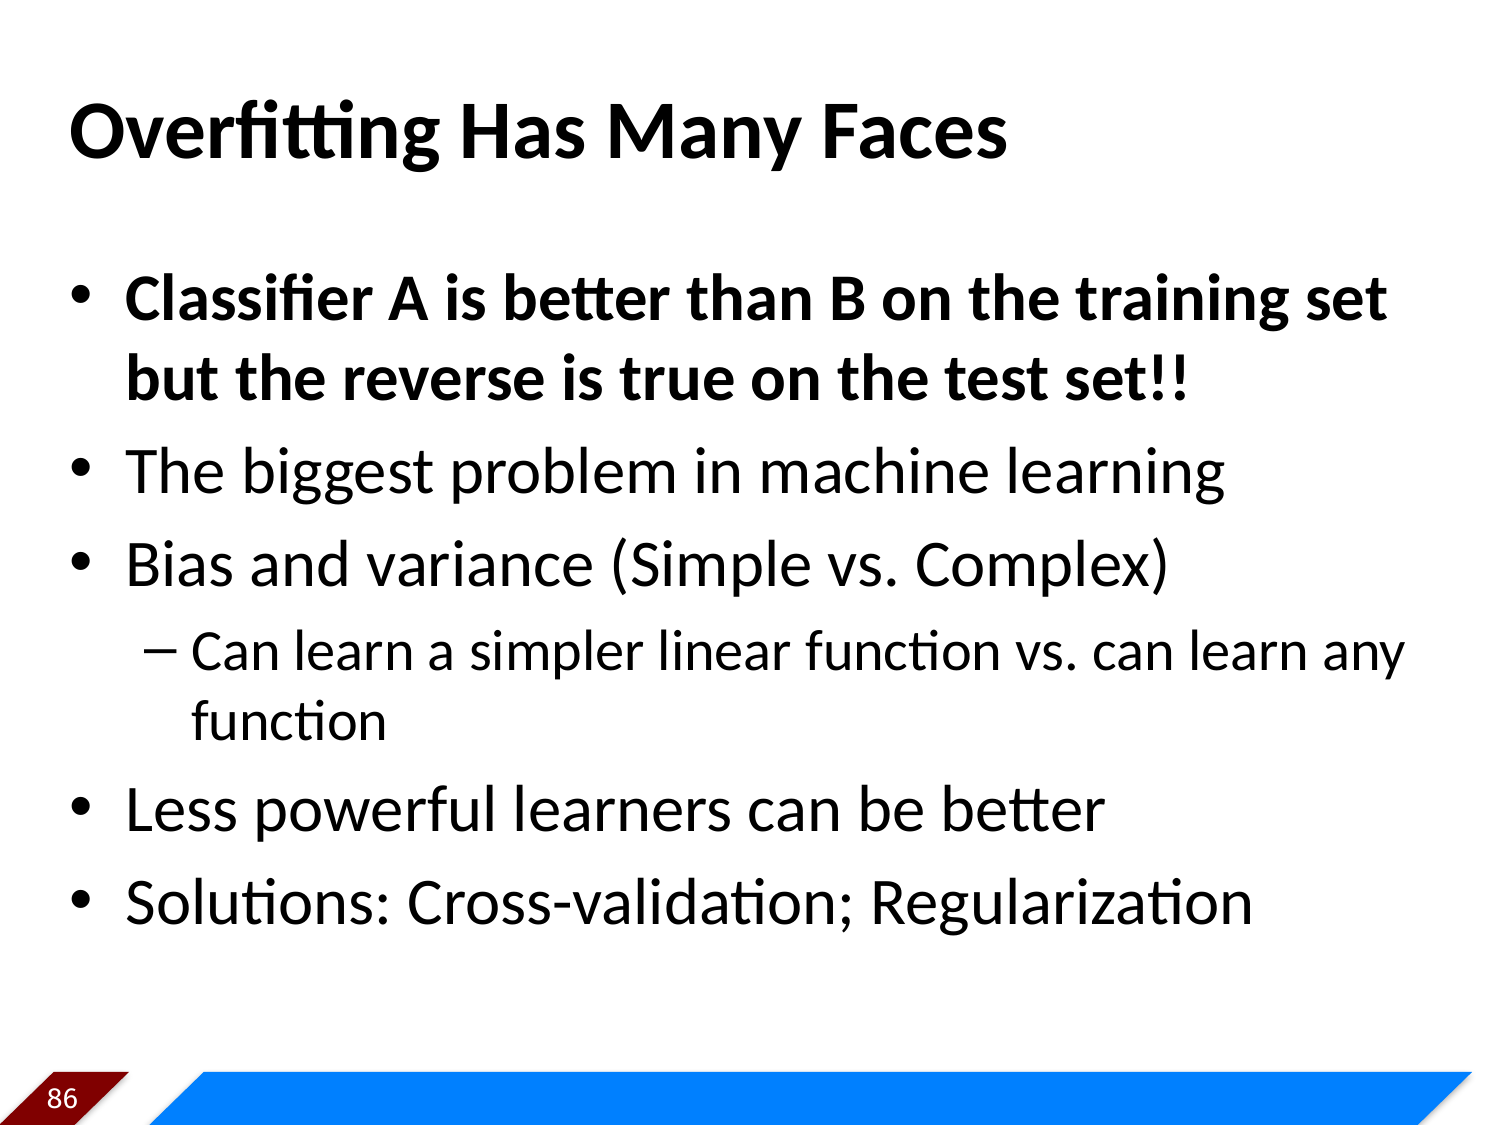

# Overfitting Has Many Faces
Classifier A is better than B on the training set but the reverse is true on the test set!!
The biggest problem in machine learning
Bias and variance (Simple vs. Complex)
Can learn a simpler linear function vs. can learn any function
Less powerful learners can be better
Solutions: Cross-validation; Regularization